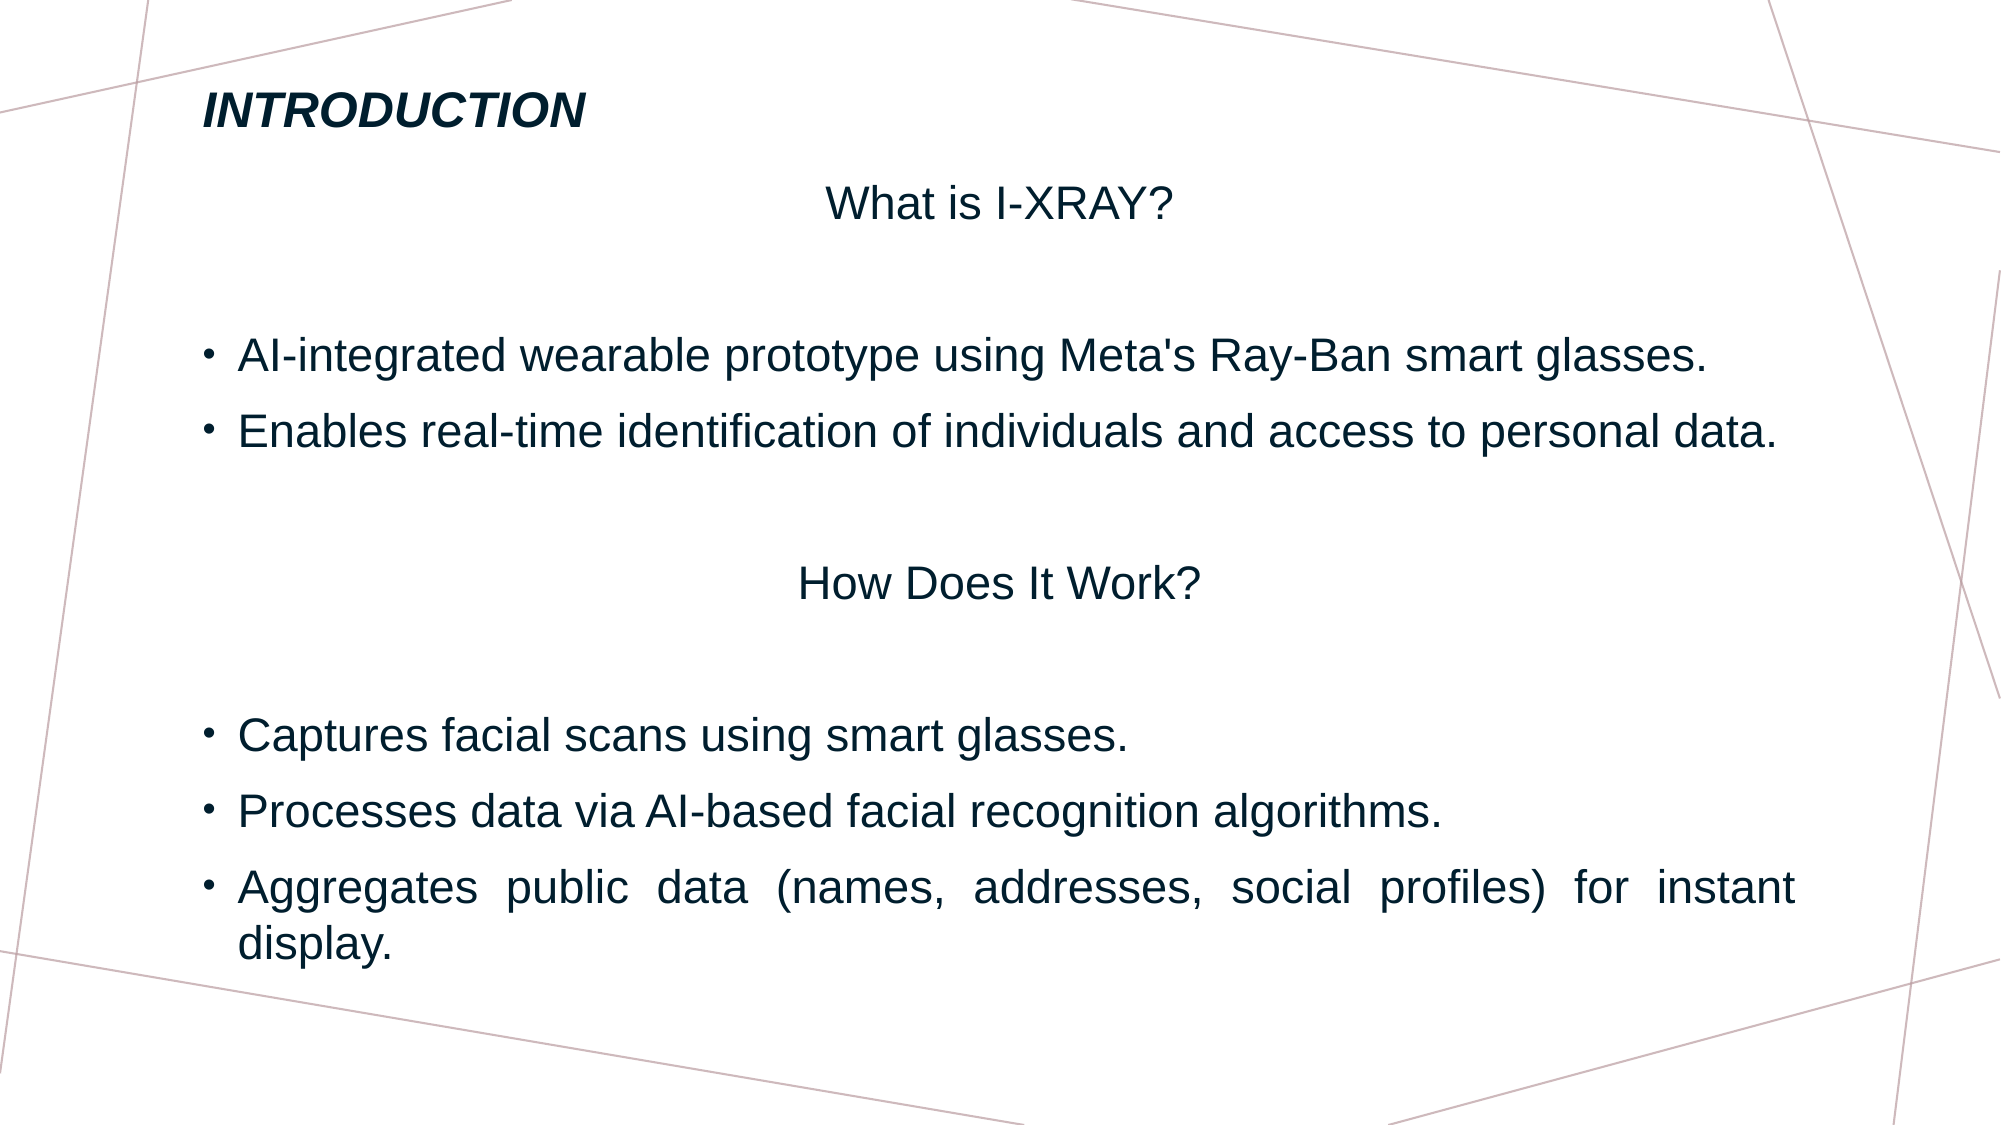

# Introduction
What is I-XRAY?

AI-integrated wearable prototype using Meta's Ray-Ban smart glasses.
Enables real-time identification of individuals and access to personal data.

How Does It Work?

Captures facial scans using smart glasses.
Processes data via AI-based facial recognition algorithms.
Aggregates public data (names, addresses, social profiles) for instant display.